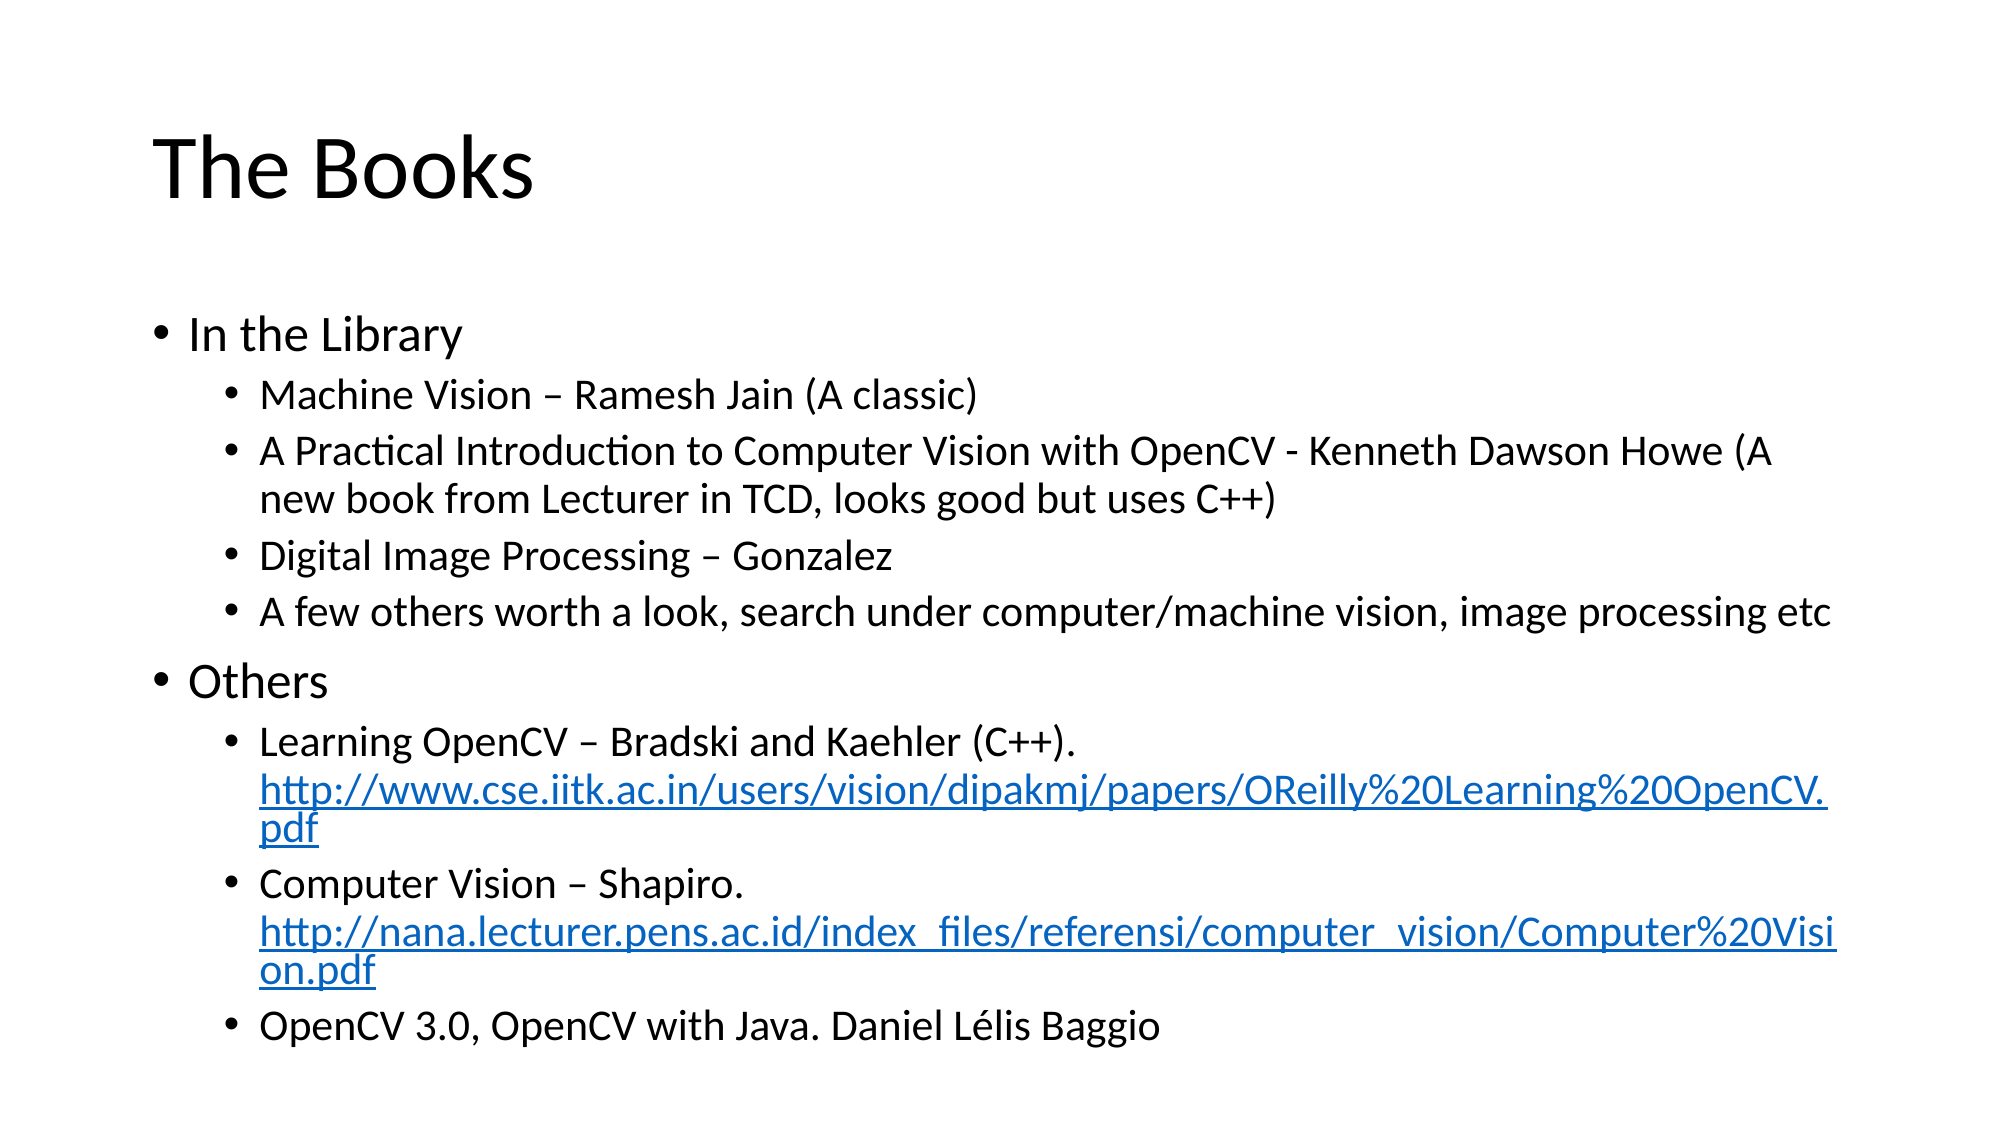

# The Books
In the Library
Machine Vision – Ramesh Jain (A classic)
A Practical Introduction to Computer Vision with OpenCV - Kenneth Dawson Howe (A new book from Lecturer in TCD, looks good but uses C++)
Digital Image Processing – Gonzalez
A few others worth a look, search under computer/machine vision, image processing etc
Others
Learning OpenCV – Bradski and Kaehler (C++). http://www.cse.iitk.ac.in/users/vision/dipakmj/papers/OReilly%20Learning%20OpenCV.pdf
Computer Vision – Shapiro. http://nana.lecturer.pens.ac.id/index_files/referensi/computer_vision/Computer%20Vision.pdf
OpenCV 3.0, OpenCV with Java. Daniel Lélis Baggio